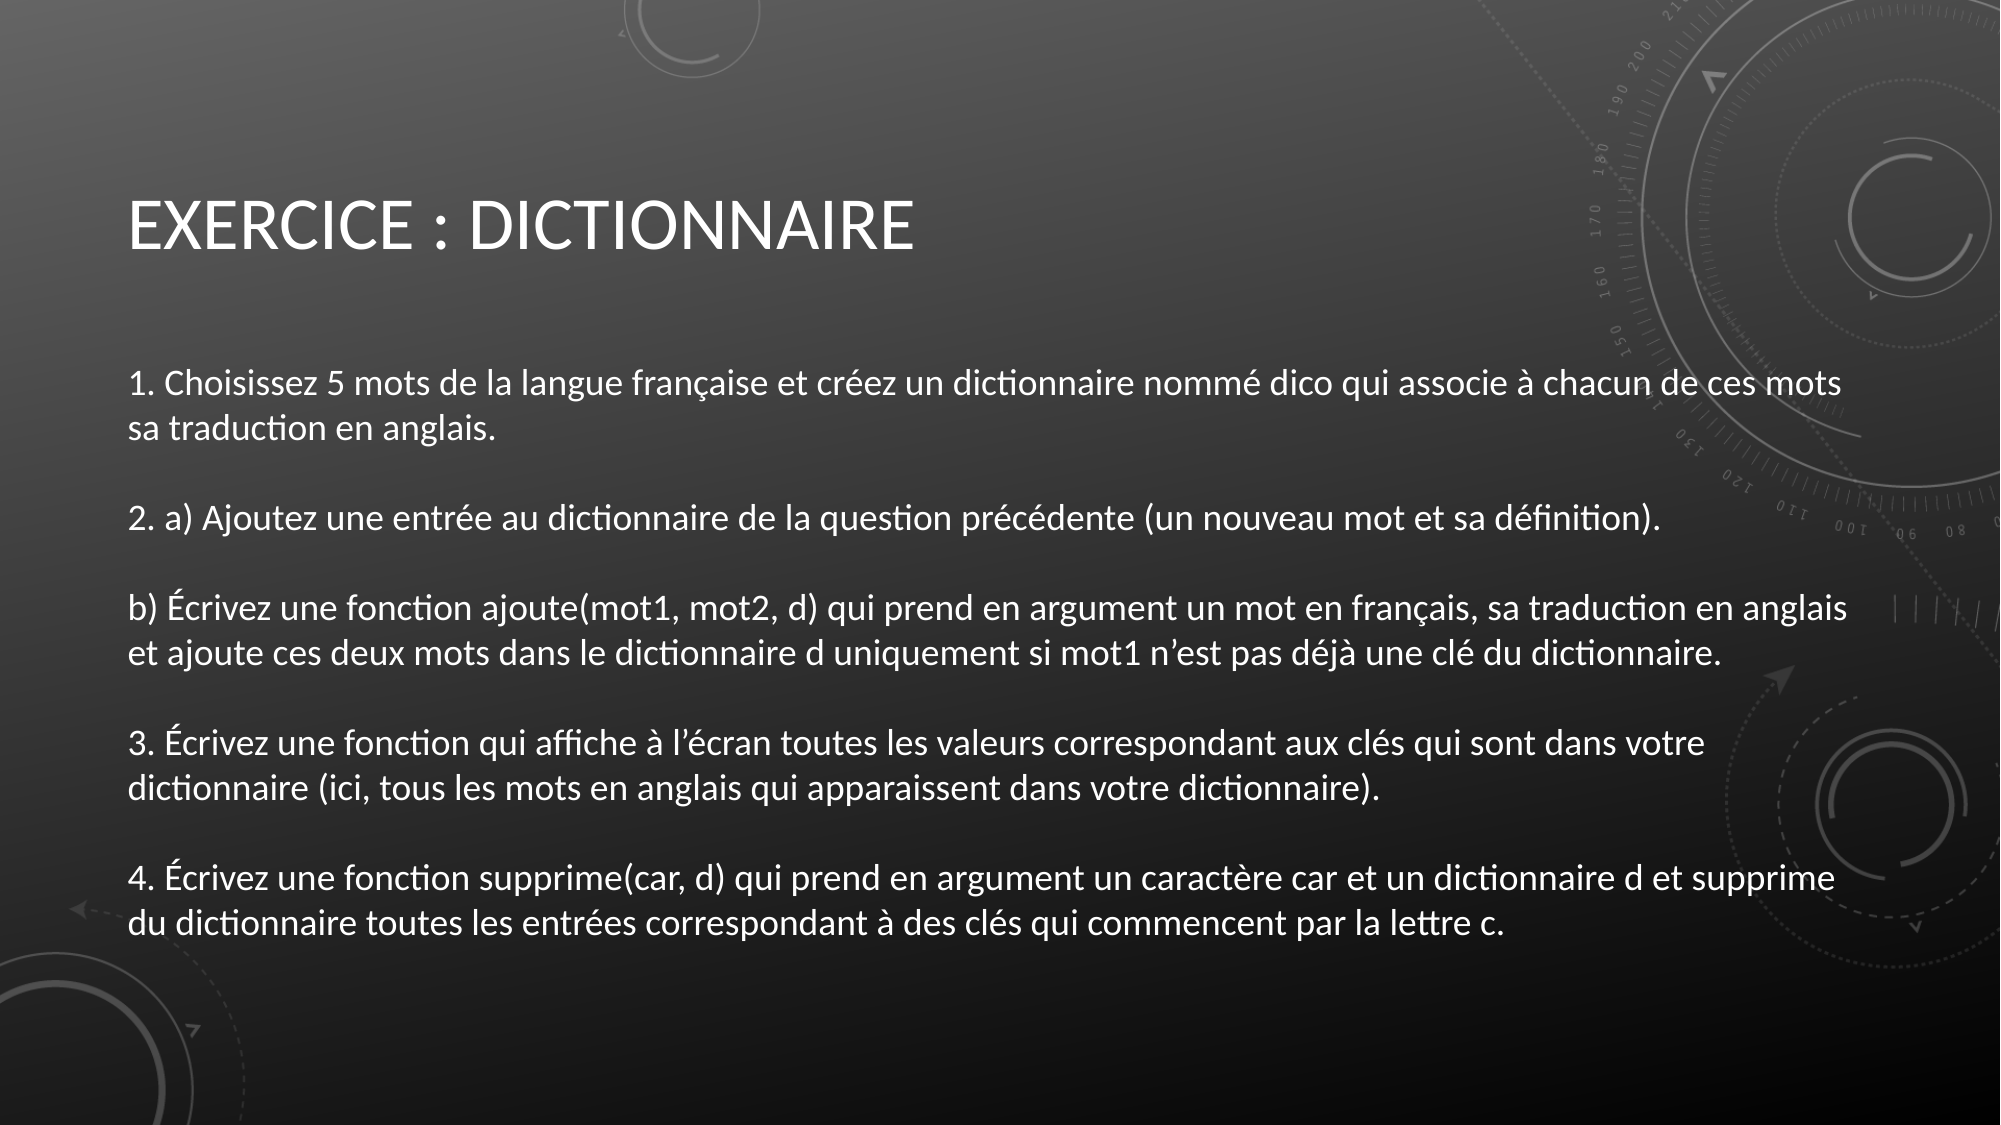

# Exercice : Dictionnaire

 Choisissez 5 mots de la langue française et créez un dictionnaire nommé dico qui associe à chacun de ces mots sa traduction en anglais.

 a) Ajoutez une entrée au dictionnaire de la question précédente (un nouveau mot et sa définition).

b) Écrivez une fonction ajoute(mot1, mot2, d) qui prend en argument un mot en français, sa traduction en anglais et ajoute ces deux mots dans le dictionnaire d uniquement si mot1 n’est pas déjà une clé du dictionnaire.

 Écrivez une fonction qui affiche à l’écran toutes les valeurs correspondant aux clés qui sont dans votre dictionnaire (ici, tous les mots en anglais qui apparaissent dans votre dictionnaire).

 Écrivez une fonction supprime(car, d) qui prend en argument un caractère car et un dictionnaire d et supprime du dictionnaire toutes les entrées correspondant à des clés qui commencent par la lettre c.